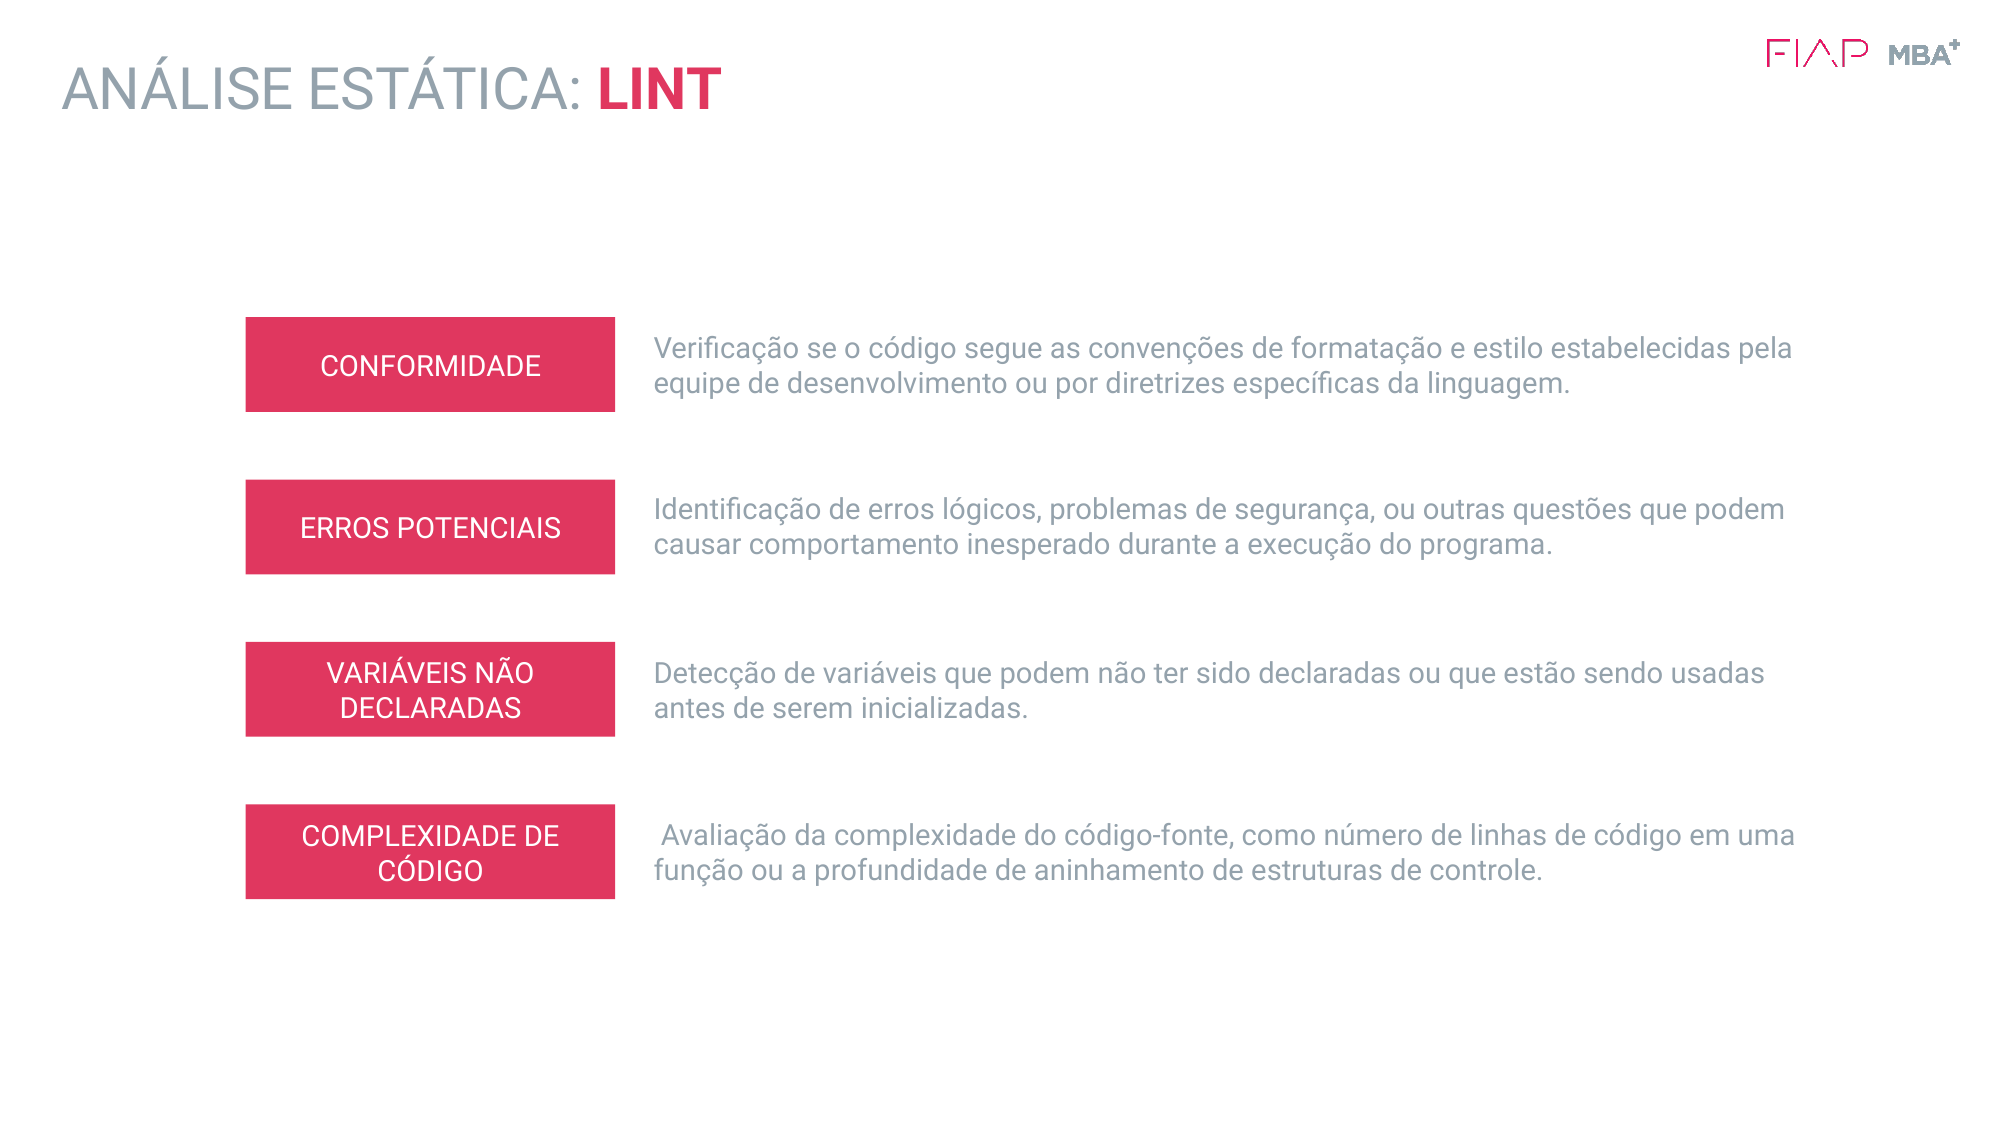

# ANÁLISE ESTÁTICA: LINT
CONFORMIDADE
Verificação se o código segue as convenções de formatação e estilo estabelecidas pela equipe de desenvolvimento ou por diretrizes específicas da linguagem.
ERROS POTENCIAIS
Identificação de erros lógicos, problemas de segurança, ou outras questões que podem causar comportamento inesperado durante a execução do programa.
VARIÁVEIS NÃO DECLARADAS
Detecção de variáveis que podem não ter sido declaradas ou que estão sendo usadas antes de serem inicializadas.
COMPLEXIDADE DE CÓDIGO
 Avaliação da complexidade do código-fonte, como número de linhas de código em uma função ou a profundidade de aninhamento de estruturas de controle.